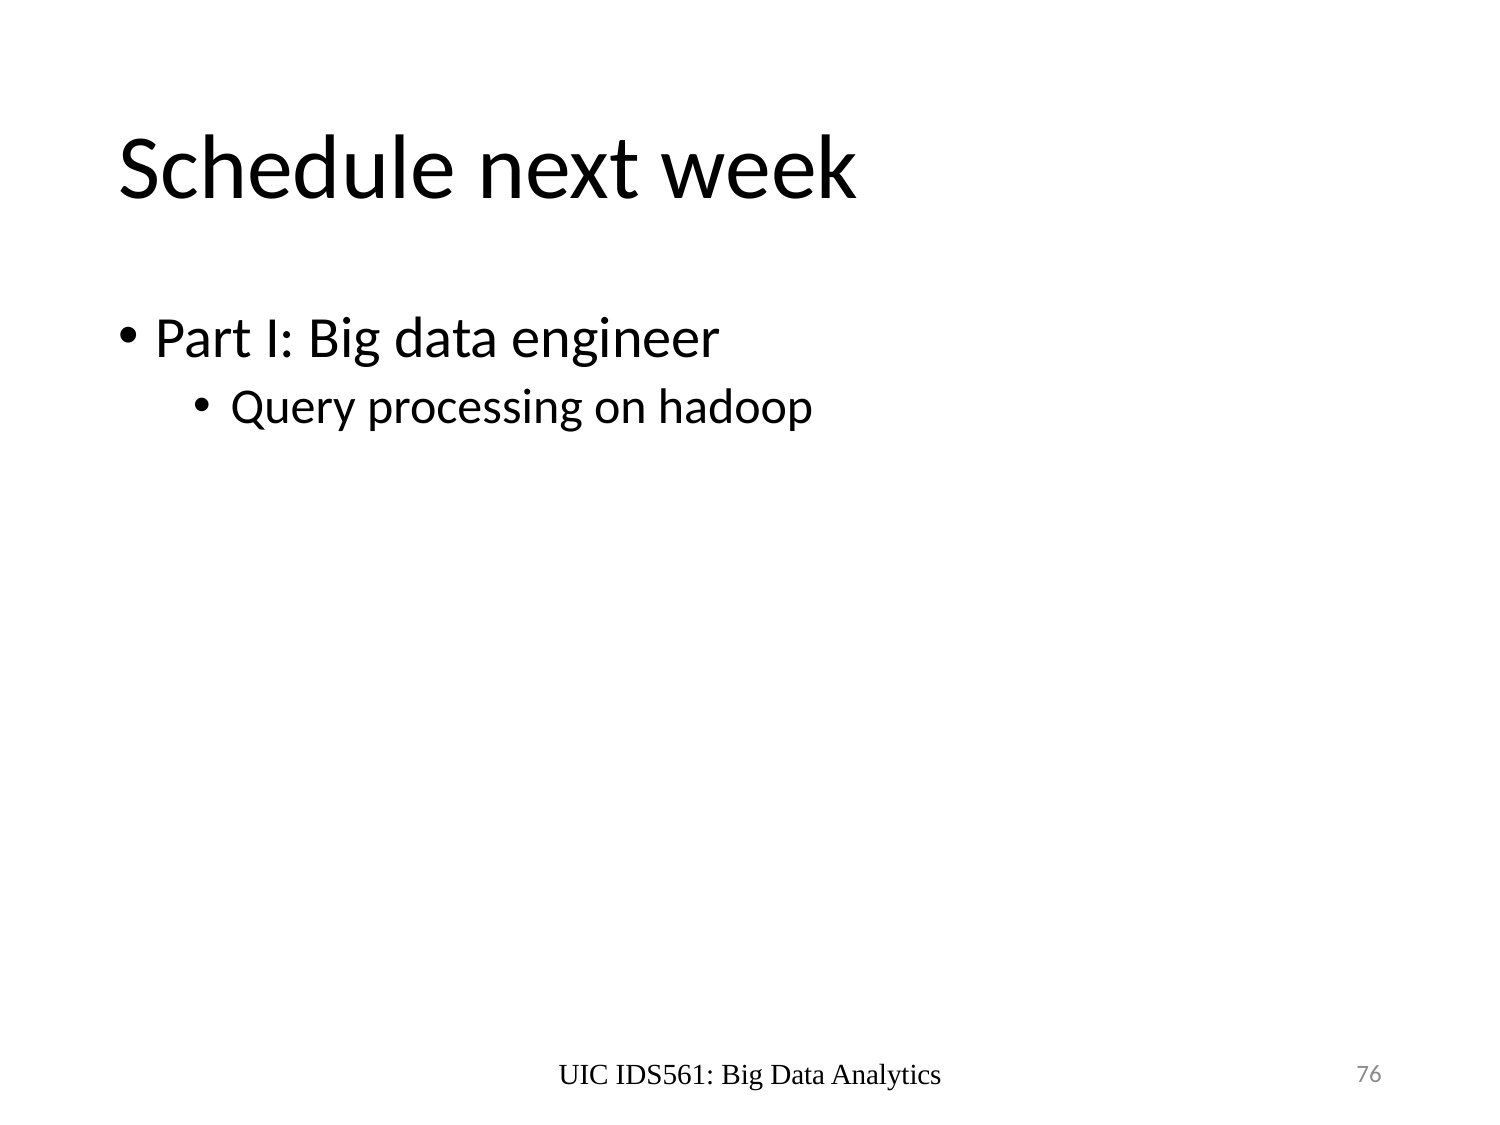

# Schedule next week
Part I: Big data engineer
Query processing on hadoop
UIC IDS561: Big Data Analytics
76